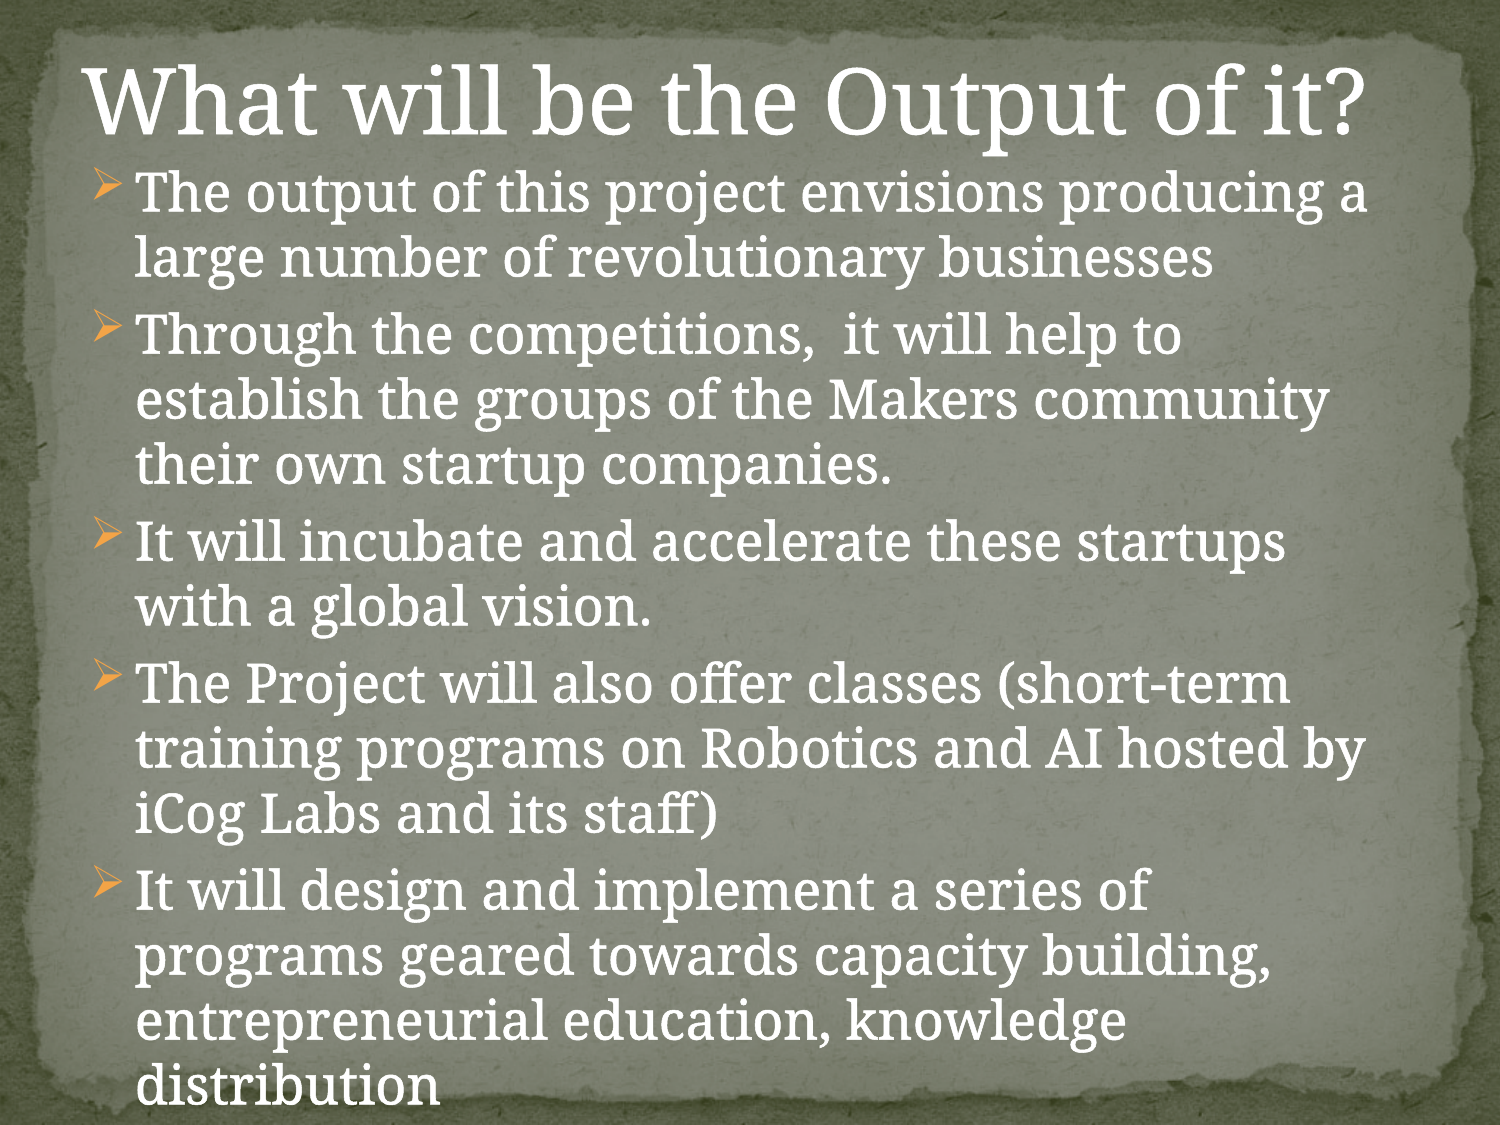

What will be the Output of it?
The output of this project envisions producing a large number of revolutionary businesses
Through the competitions,  it will help to establish the groups of the Makers community their own startup companies.
It will incubate and accelerate these startups with a global vision.
The Project will also offer classes (short-term training programs on Robotics and AI hosted by iCog Labs and its staff)
It will design and implement a series of programs geared towards capacity building, entrepreneurial education, knowledge distribution